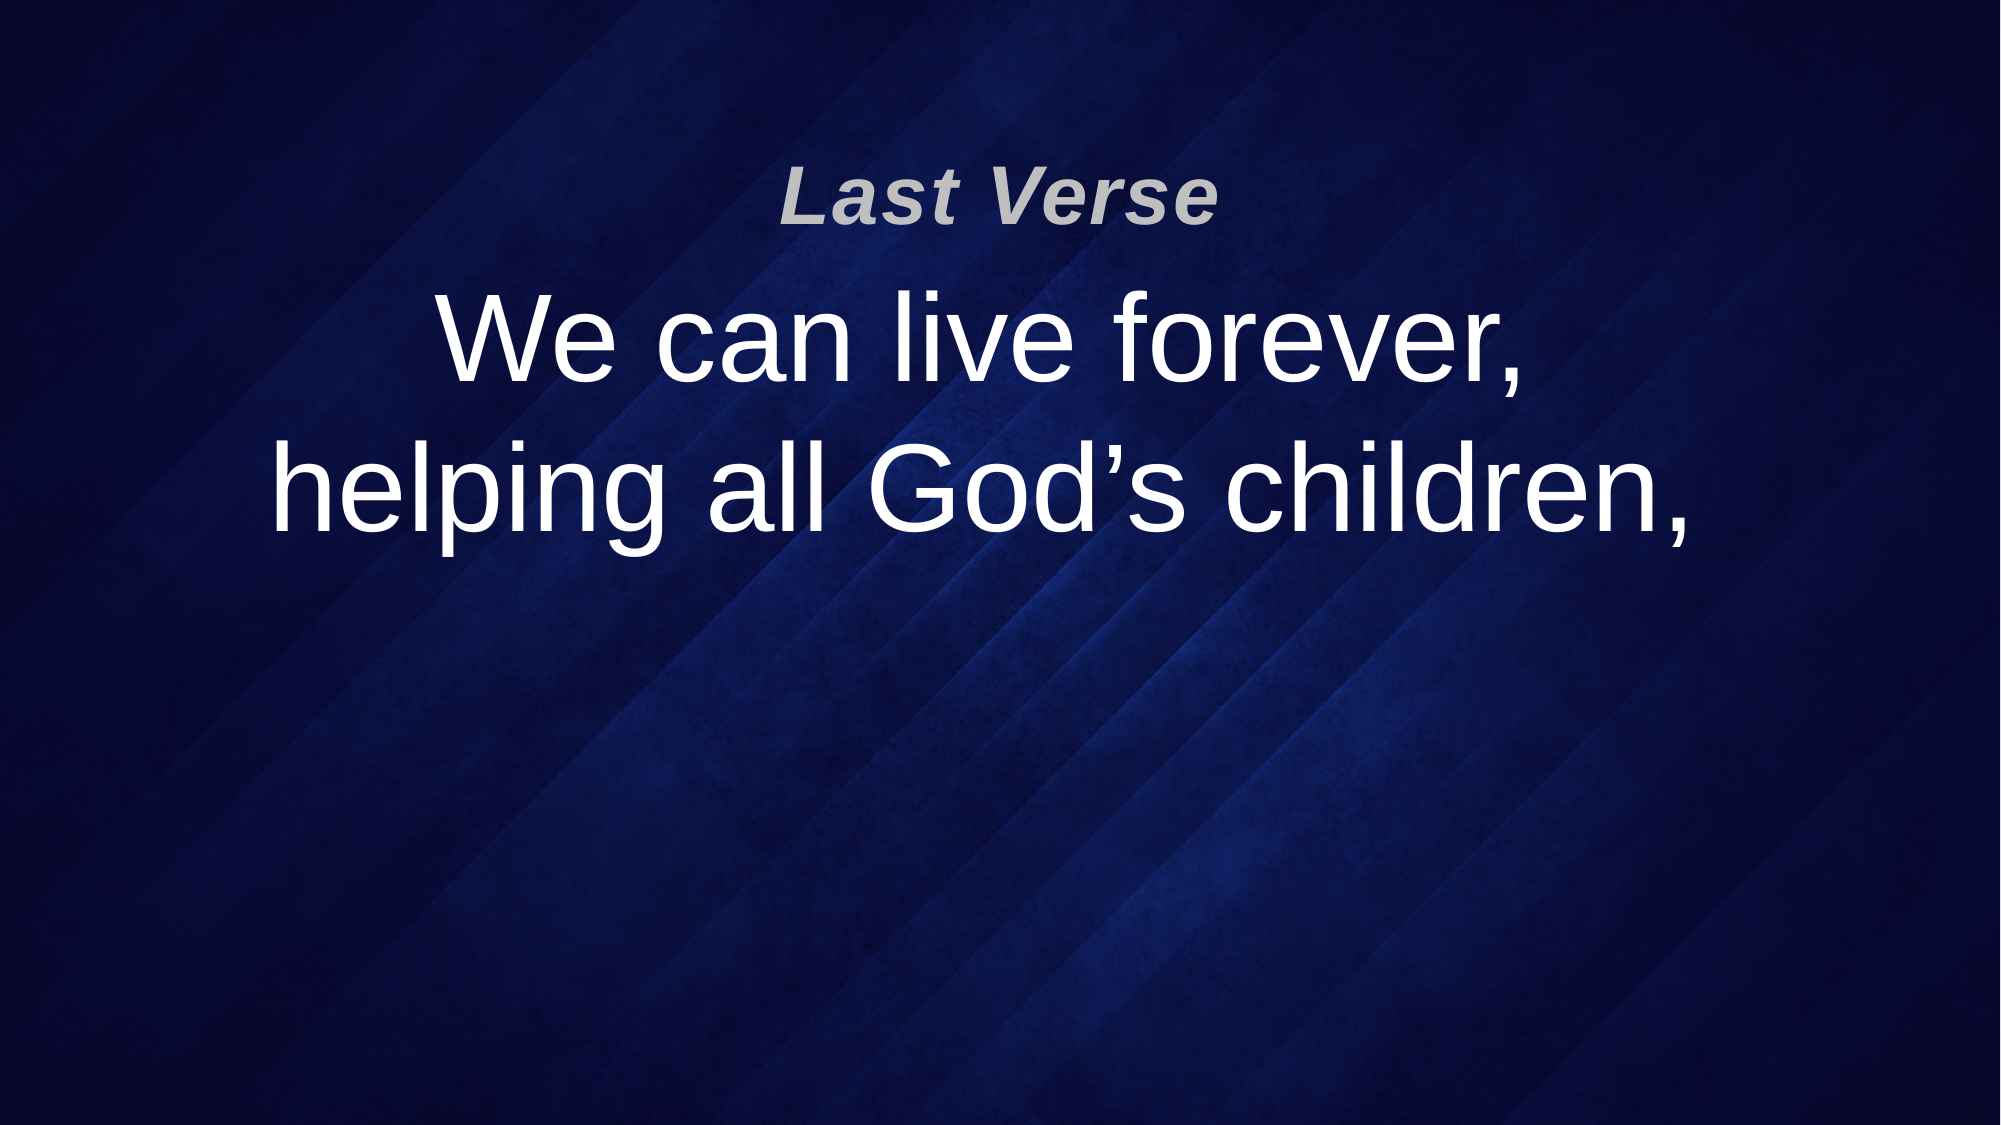

Last Verse
# We can live forever, helping all God’s children,